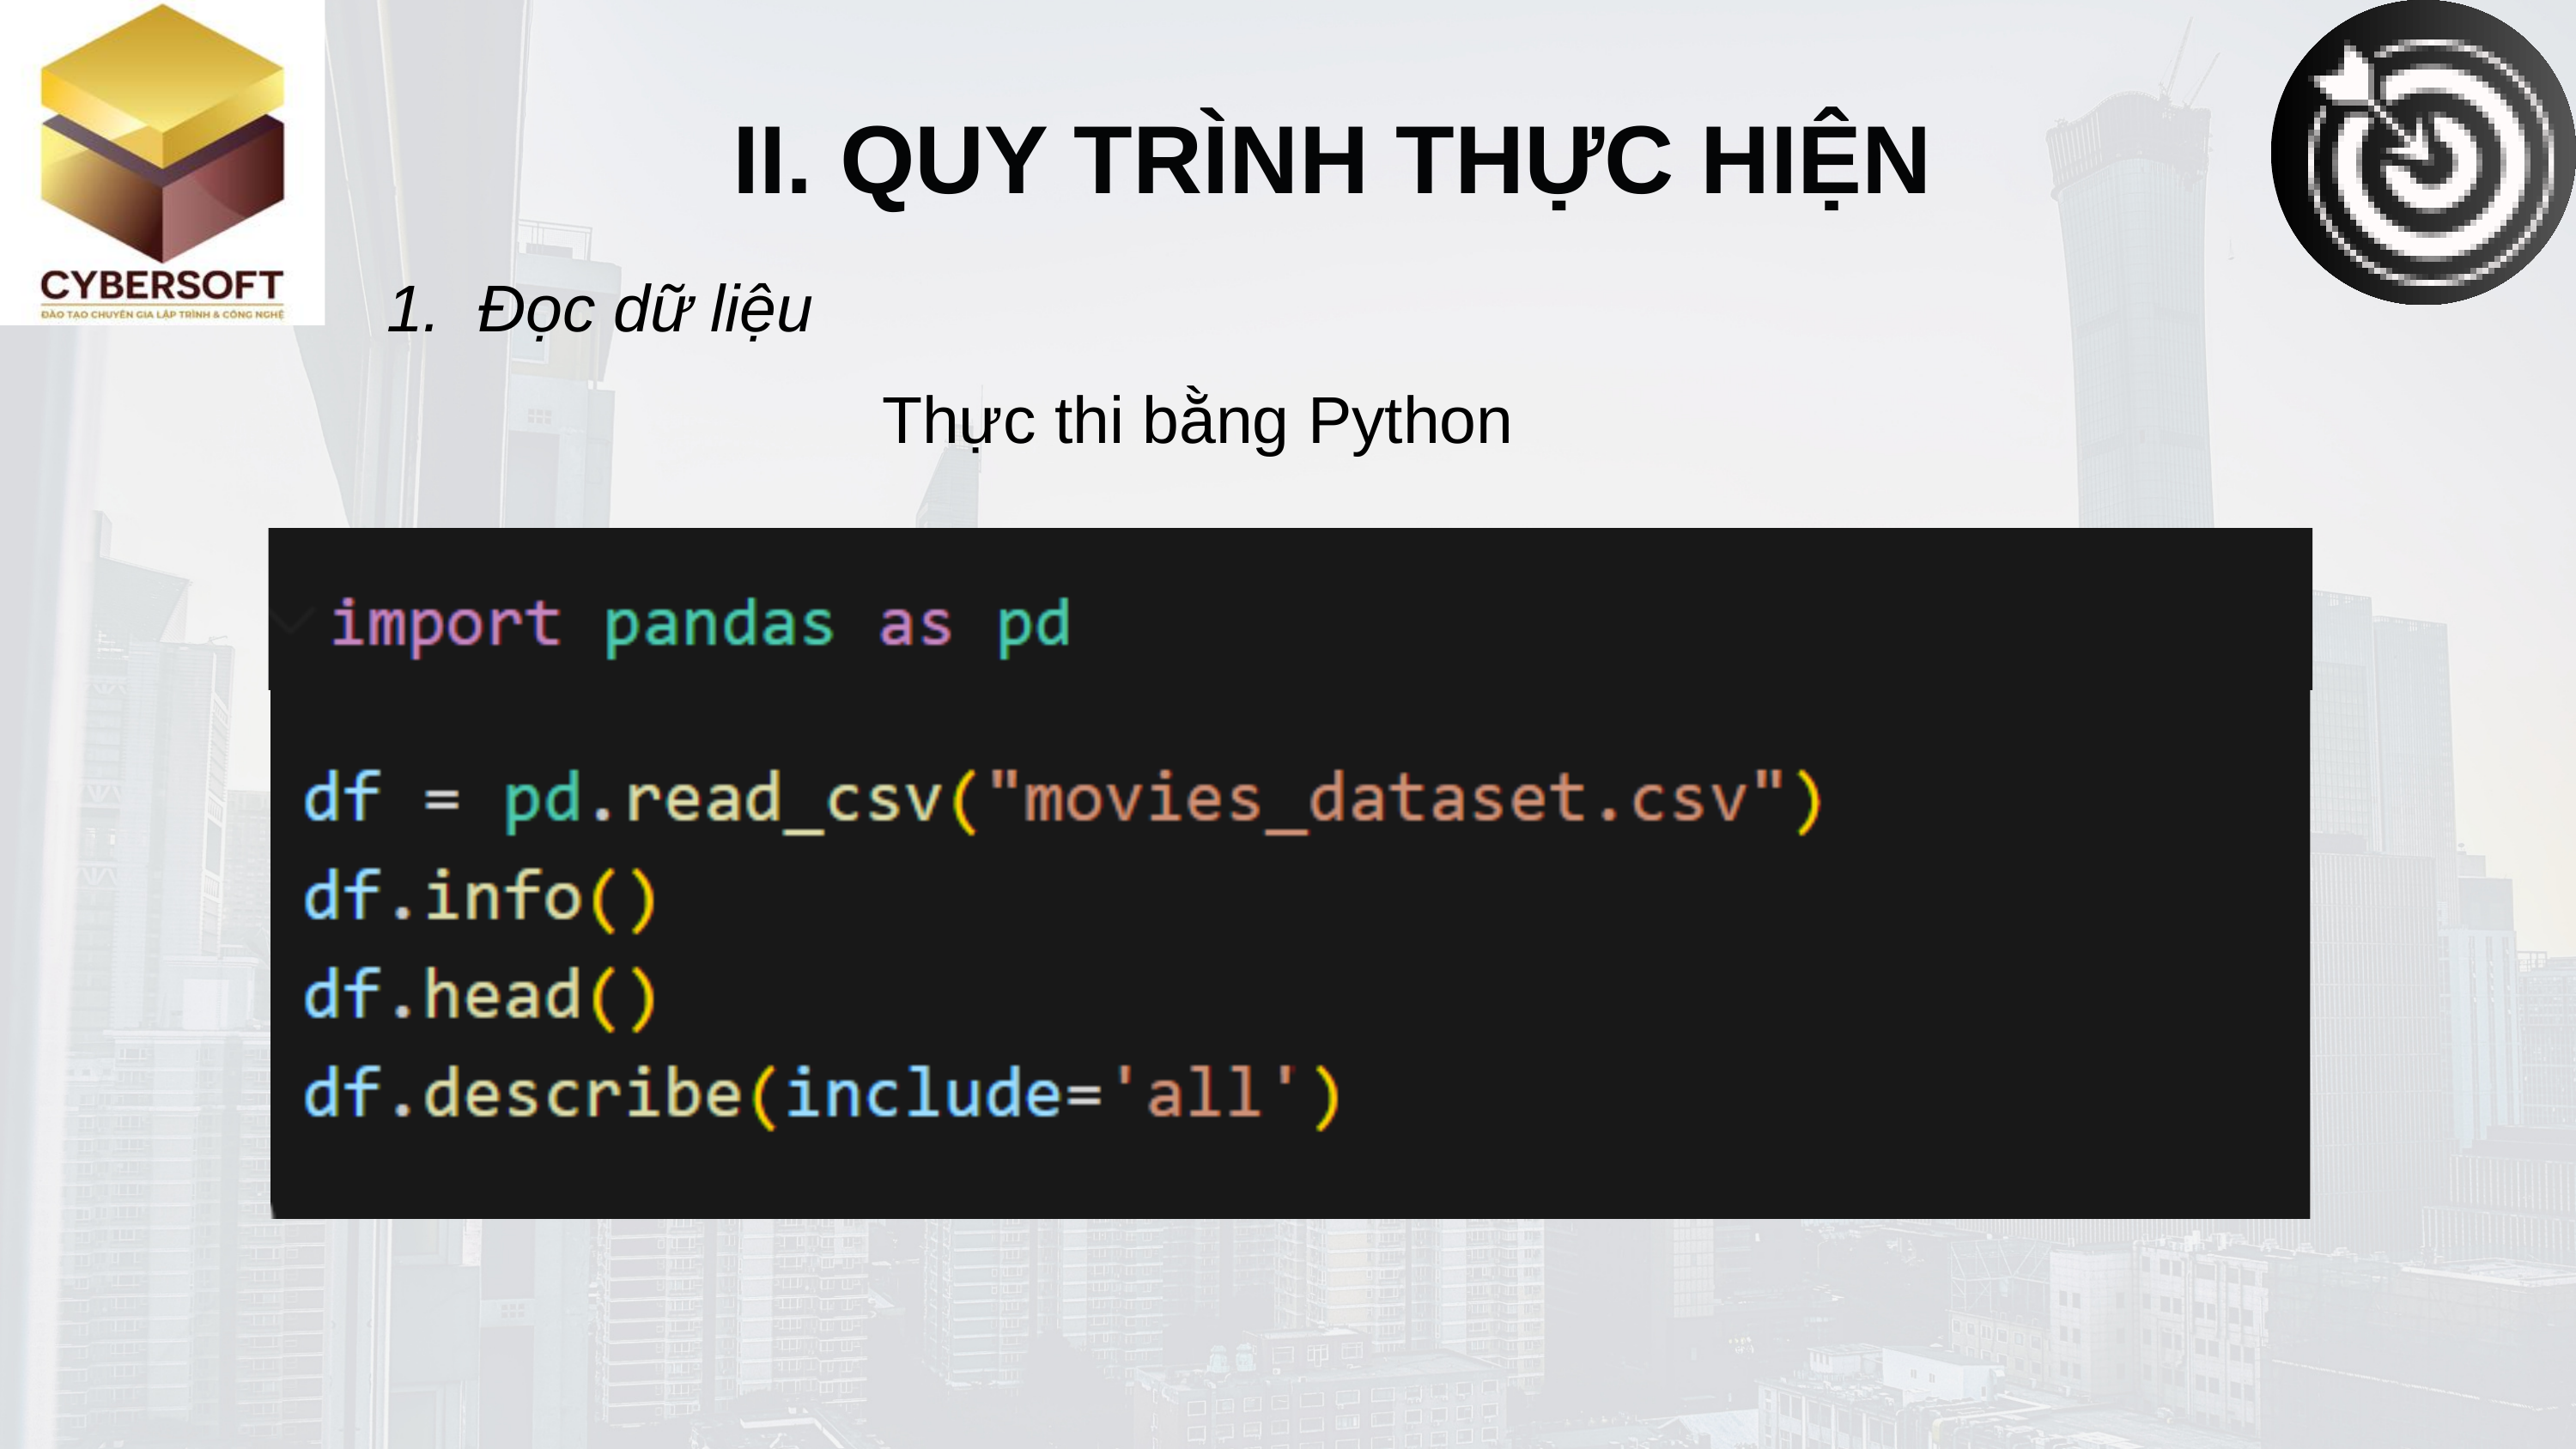

II. QUY TRÌNH THỰC HIỆN
1.  Đọc dữ liệu
Thực thi bằng Python